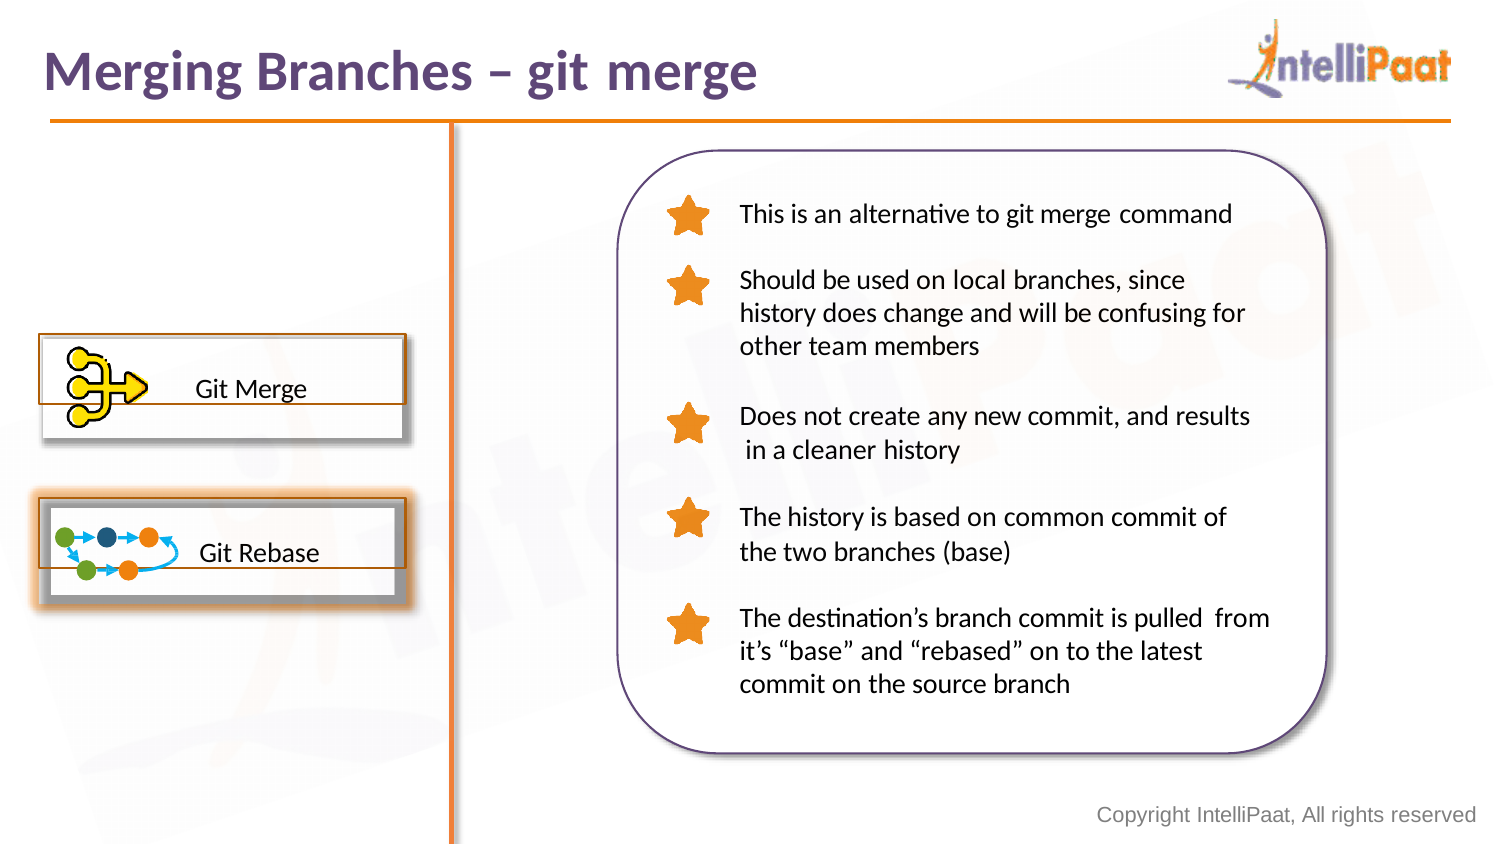

# Merging Branches – git merge

This is an alternative to git merge command

Should be used on local branches, since  history does change and will be confusing for  other team members

Git Merge

Does not create any new commit, and results  in a cleaner history

The history is based on common commit of
the two branches (base)

Git Rebase

The destination’s branch commit is pulled  from it’s “base” and “rebased” on to the latest  commit on the source branch

Copyright IntelliPaat, All rights reserved